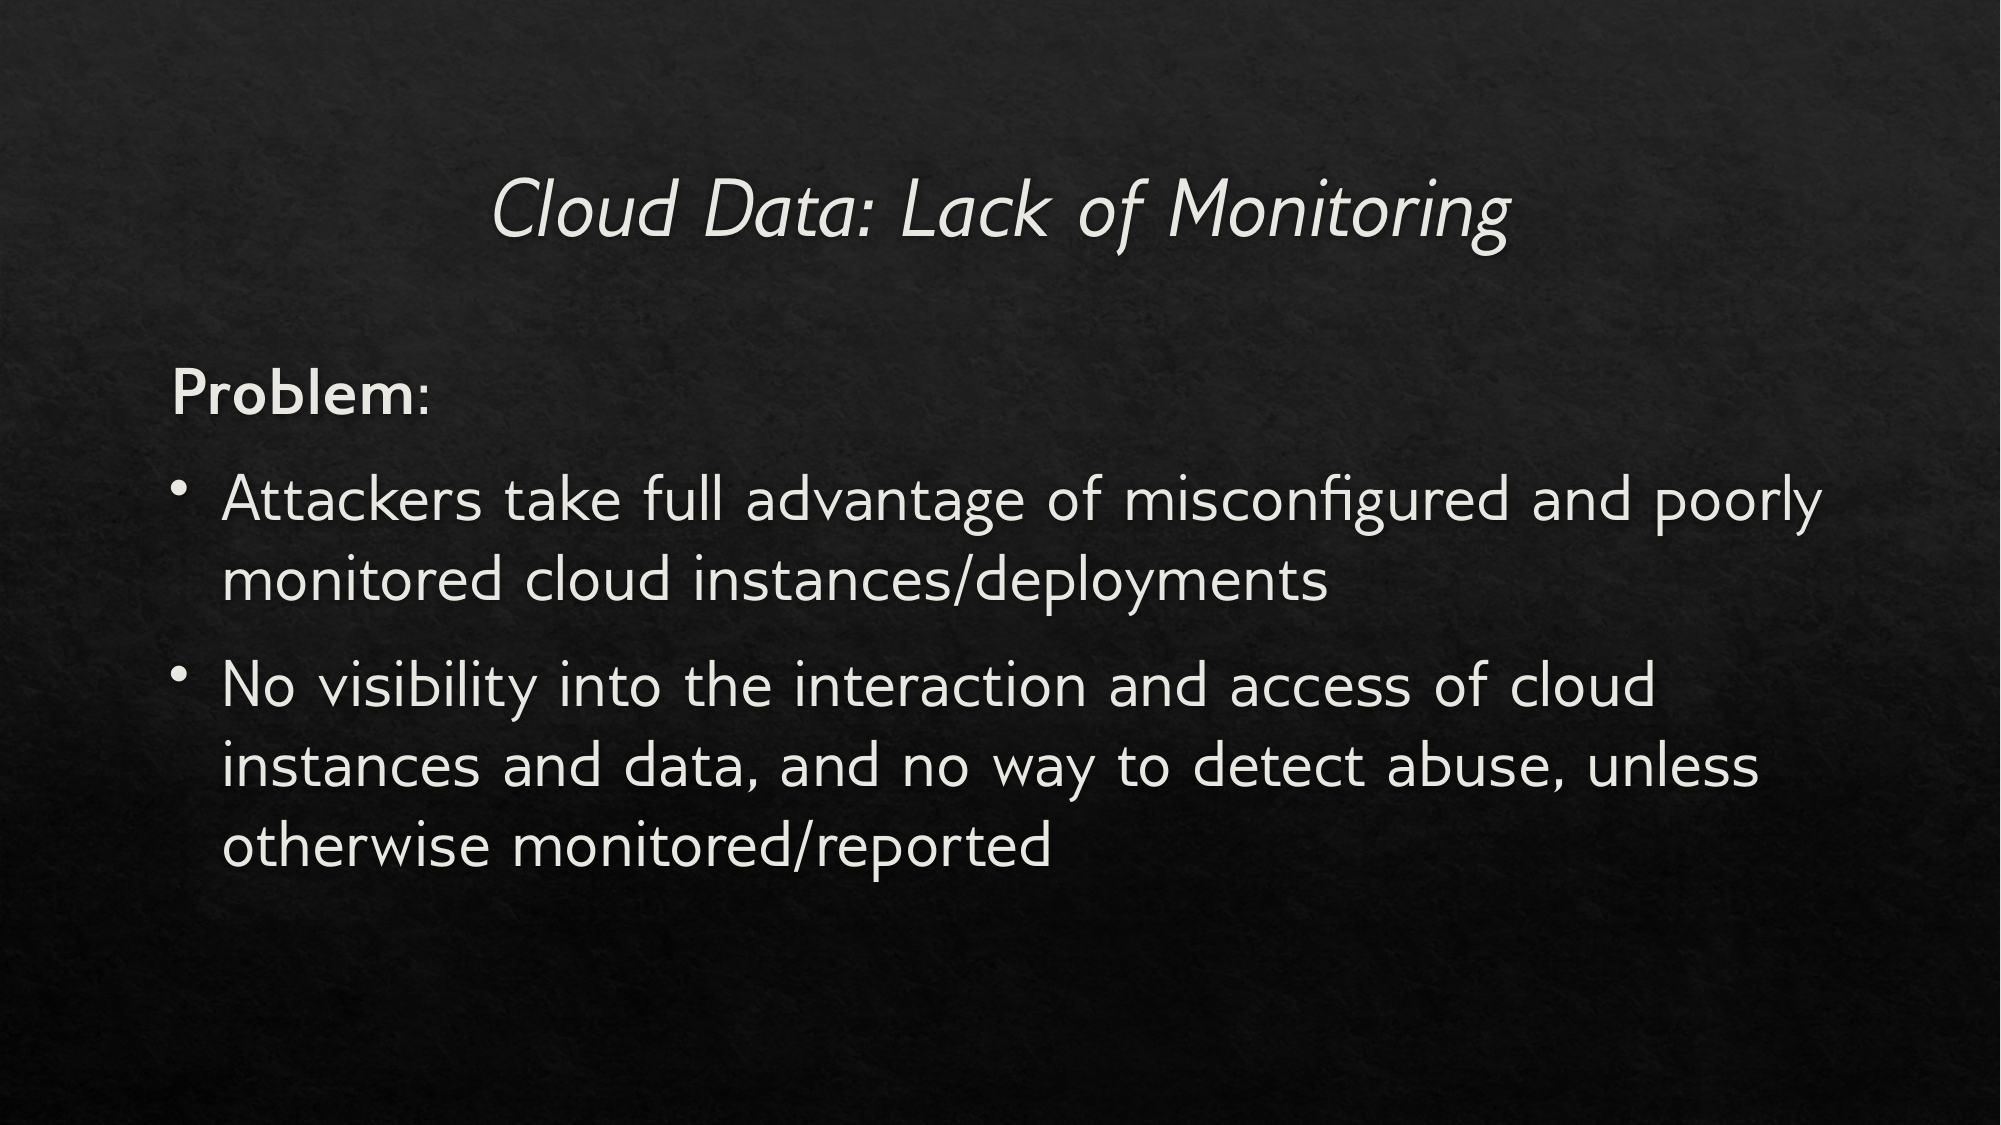

# Cloud Data: Lack of Monitoring
Problem:
Attackers take full advantage of misconfigured and poorly monitored cloud instances/deployments
No visibility into the interaction and access of cloud instances and data, and no way to detect abuse, unless otherwise monitored/reported